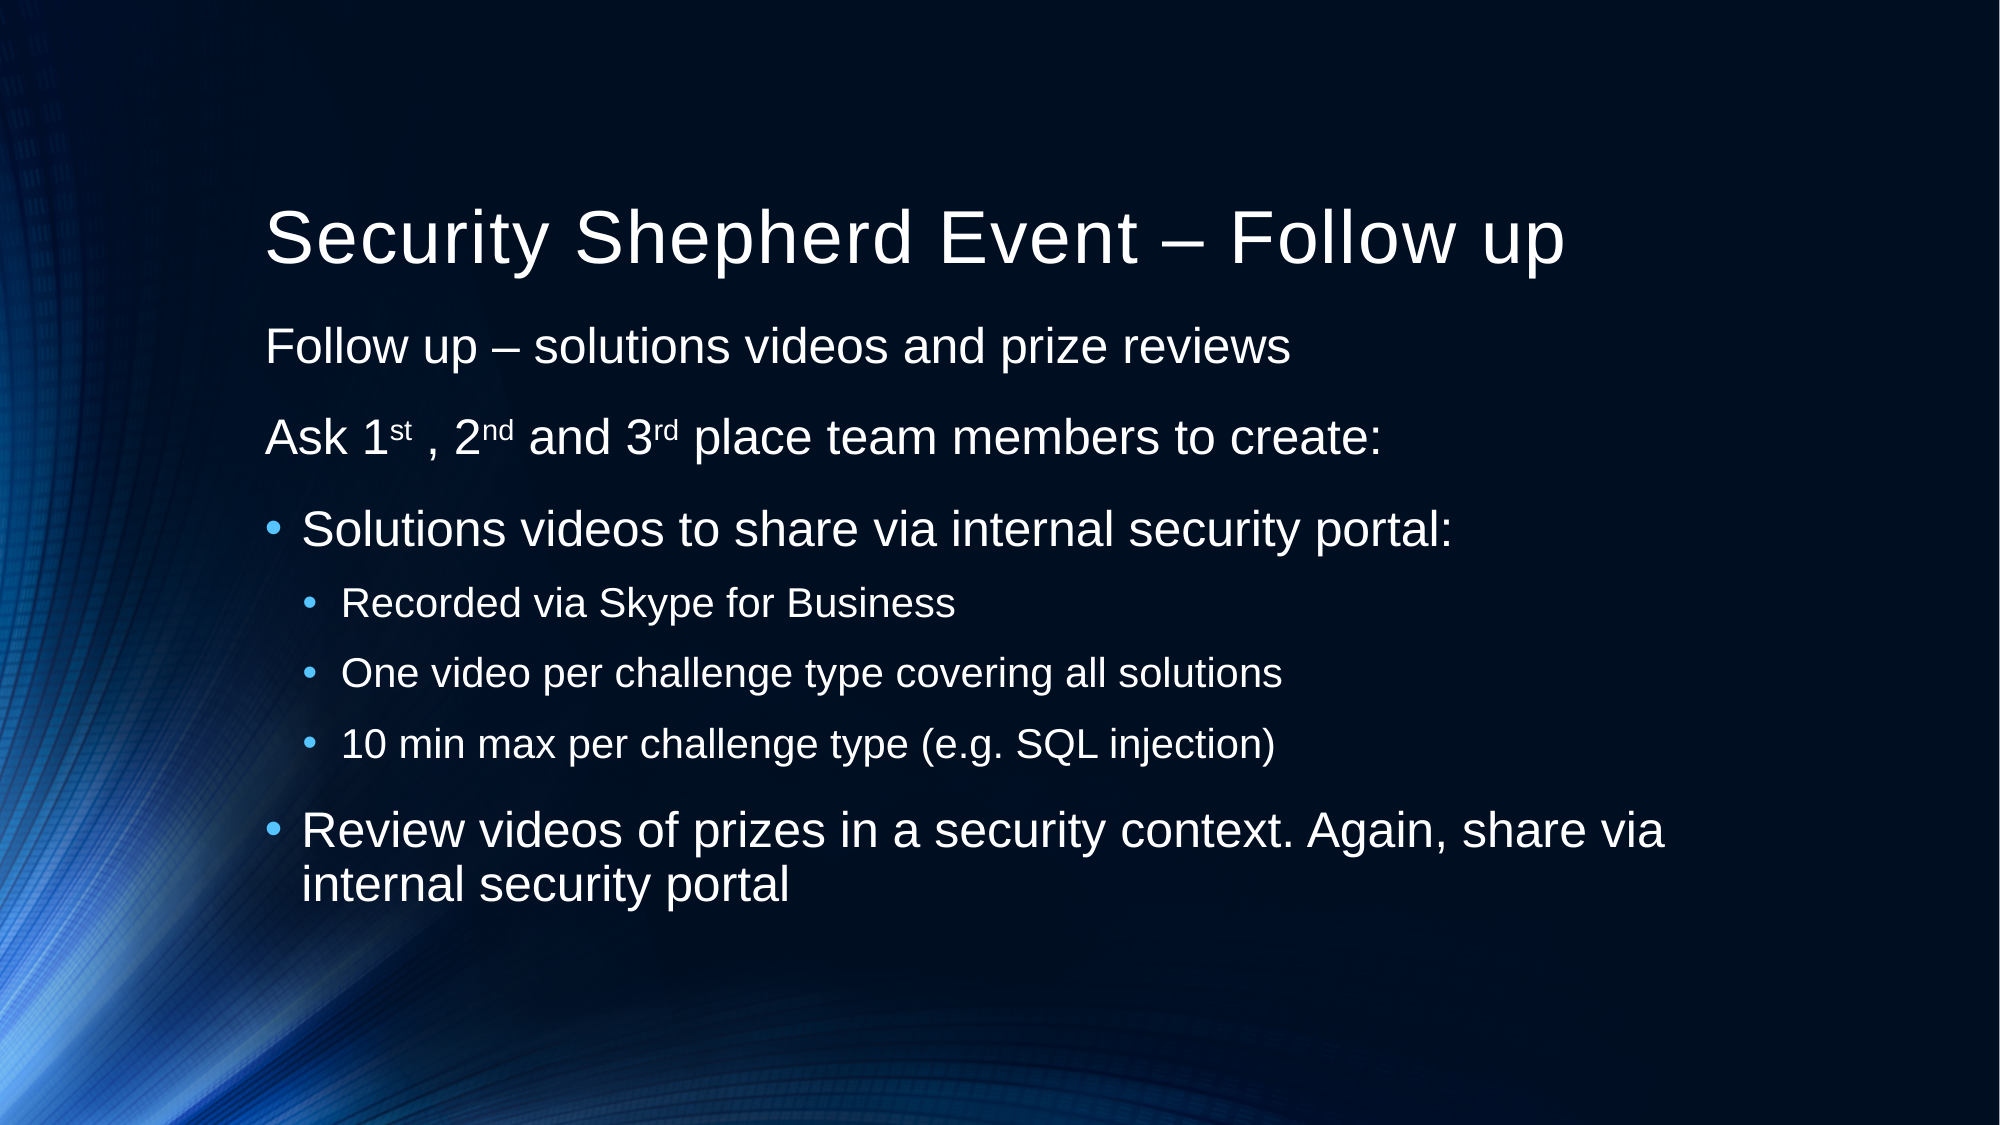

# Security Shepherd Event – Follow up
Follow up – solutions videos and prize reviews
Ask 1st , 2nd and 3rd place team members to create:
Solutions videos to share via internal security portal:
Recorded via Skype for Business
One video per challenge type covering all solutions
10 min max per challenge type (e.g. SQL injection)
Review videos of prizes in a security context. Again, share via internal security portal